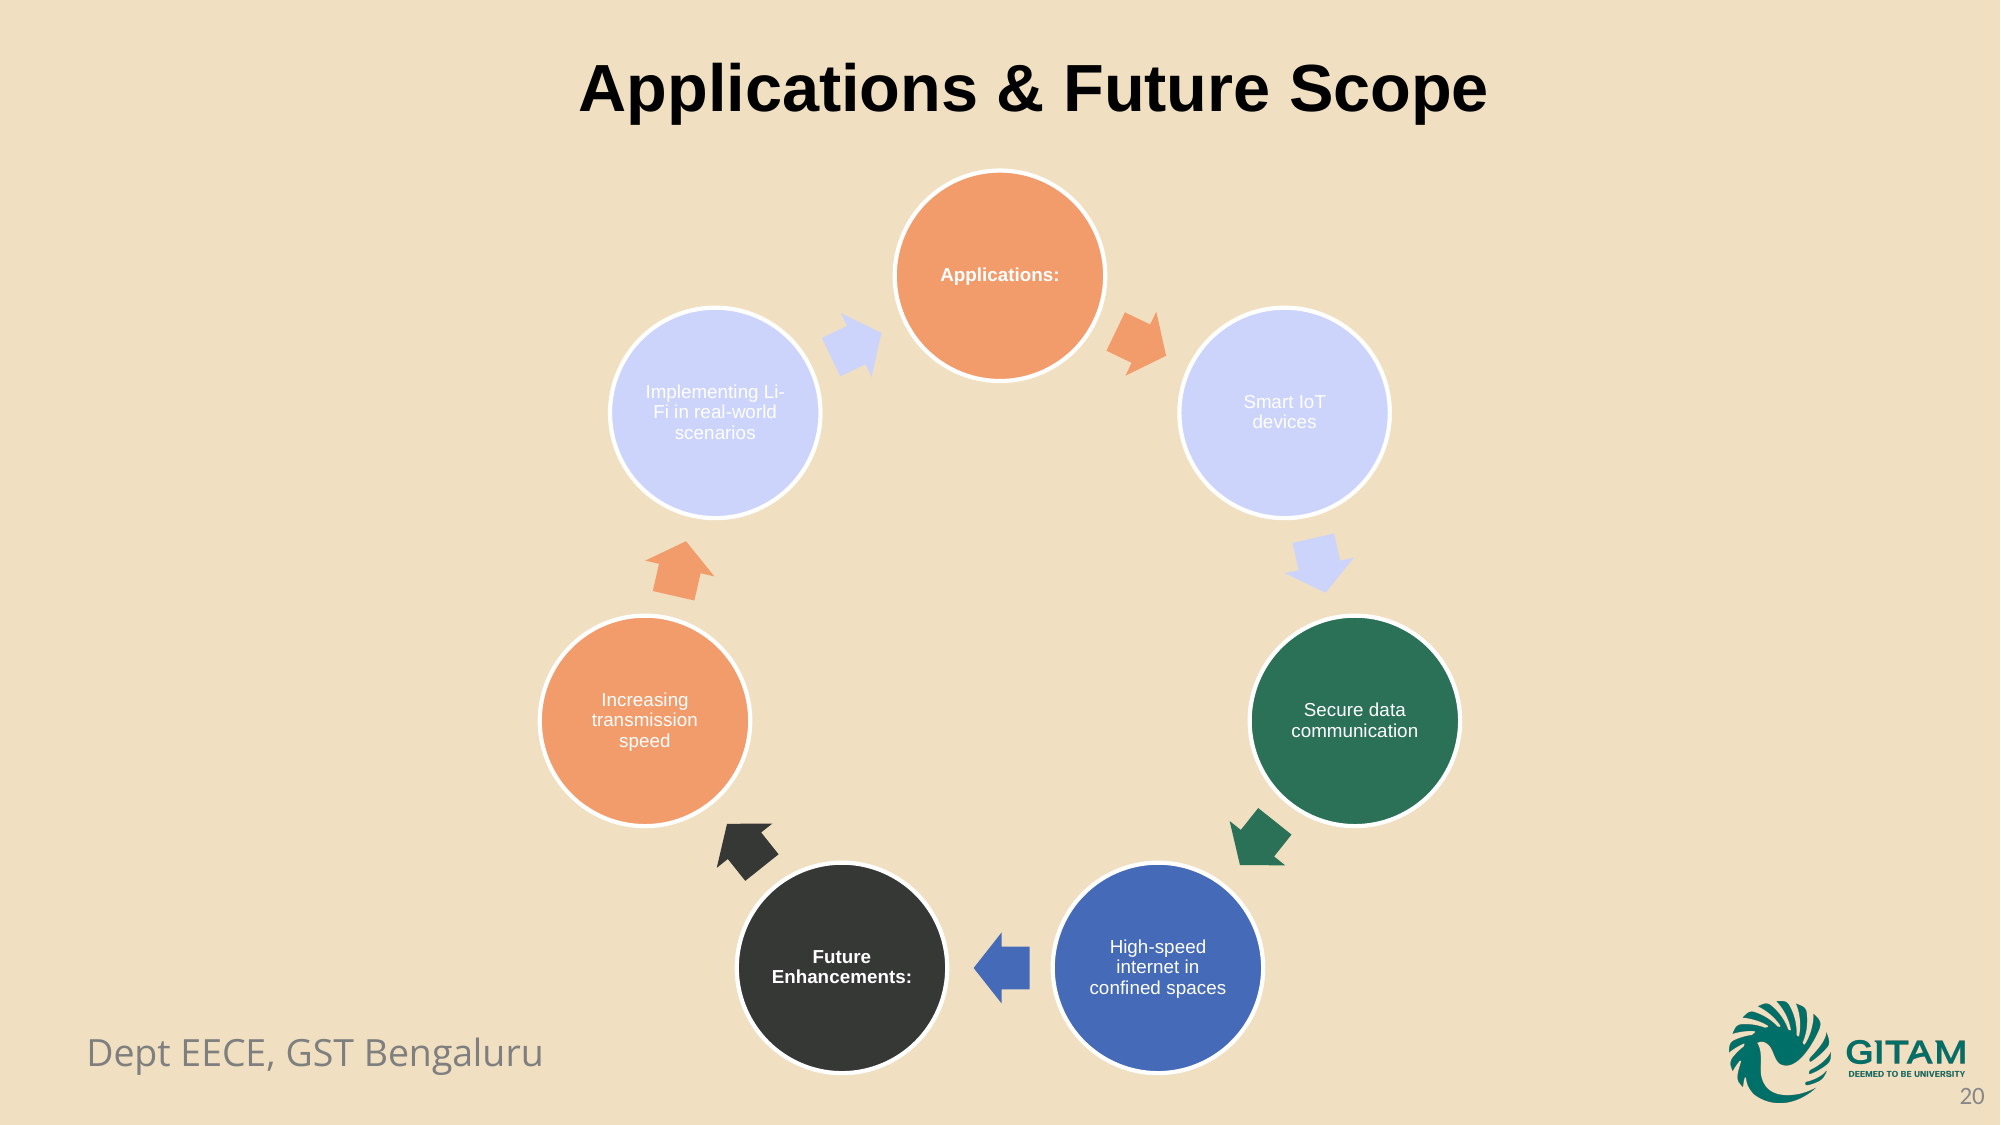

Applications & Future Scope
Applications:

Smart IoT devices

Secure data communication

High-speed internet in confined spaces

Future Enhancements:

Increasing transmission speed

Implementing Li-Fi in real-world scenarios

20